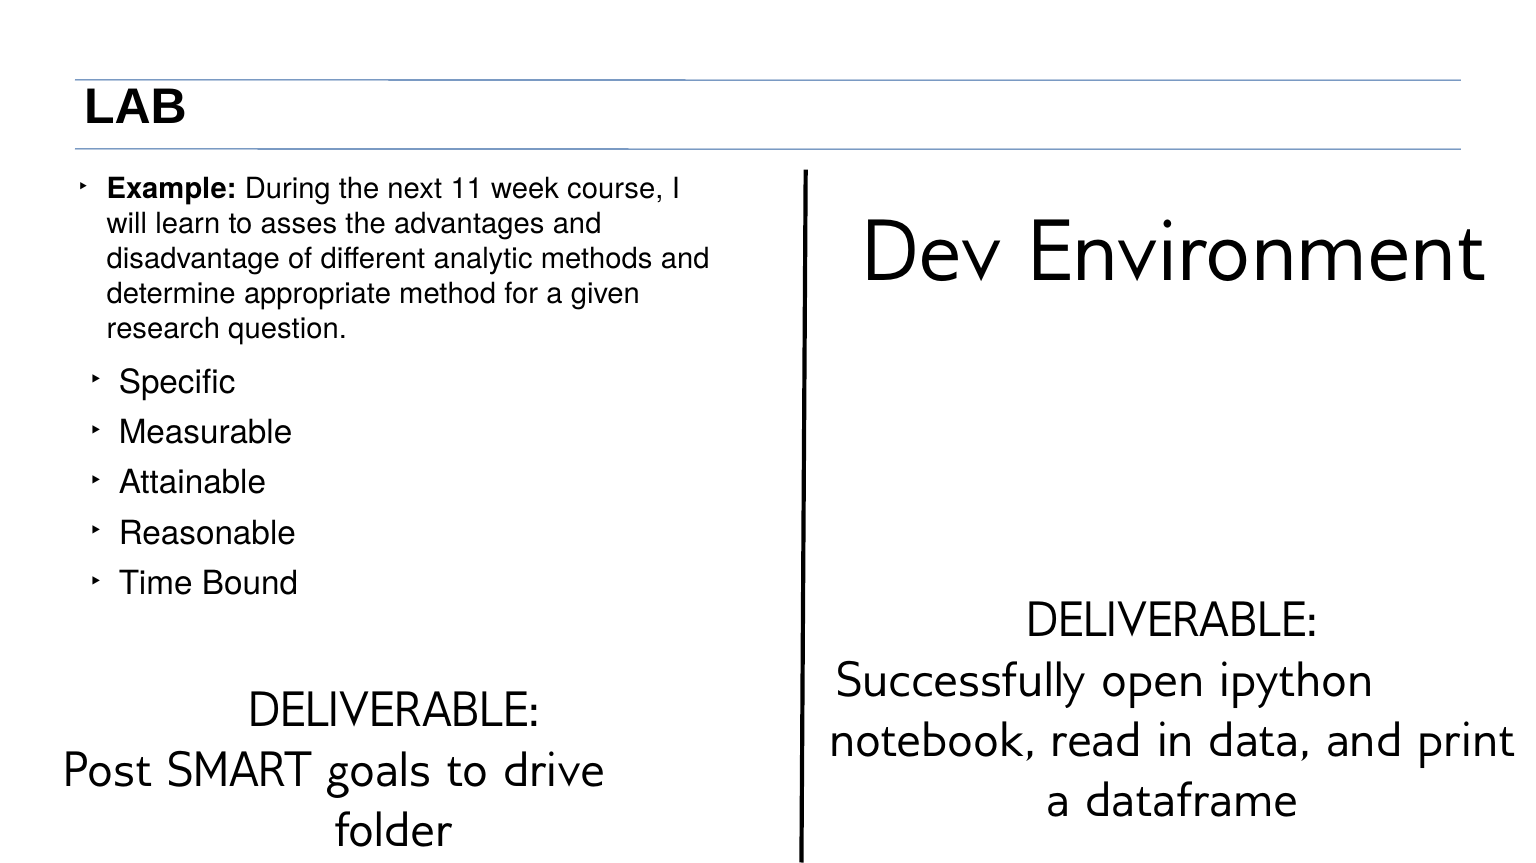

LAB
Dev Environment
Example: During the next 11 week course, I will learn to asses the advantages and disadvantage of different analytic methods and determine appropriate method for a given research question.

Specific
Measurable
Attainable
Reasonable
Time Bound
DELIVERABLE:
 Successfully open ipython           notebook, read in data, and print a dataframe
DELIVERABLE:
 Post SMART goals to drive          folder